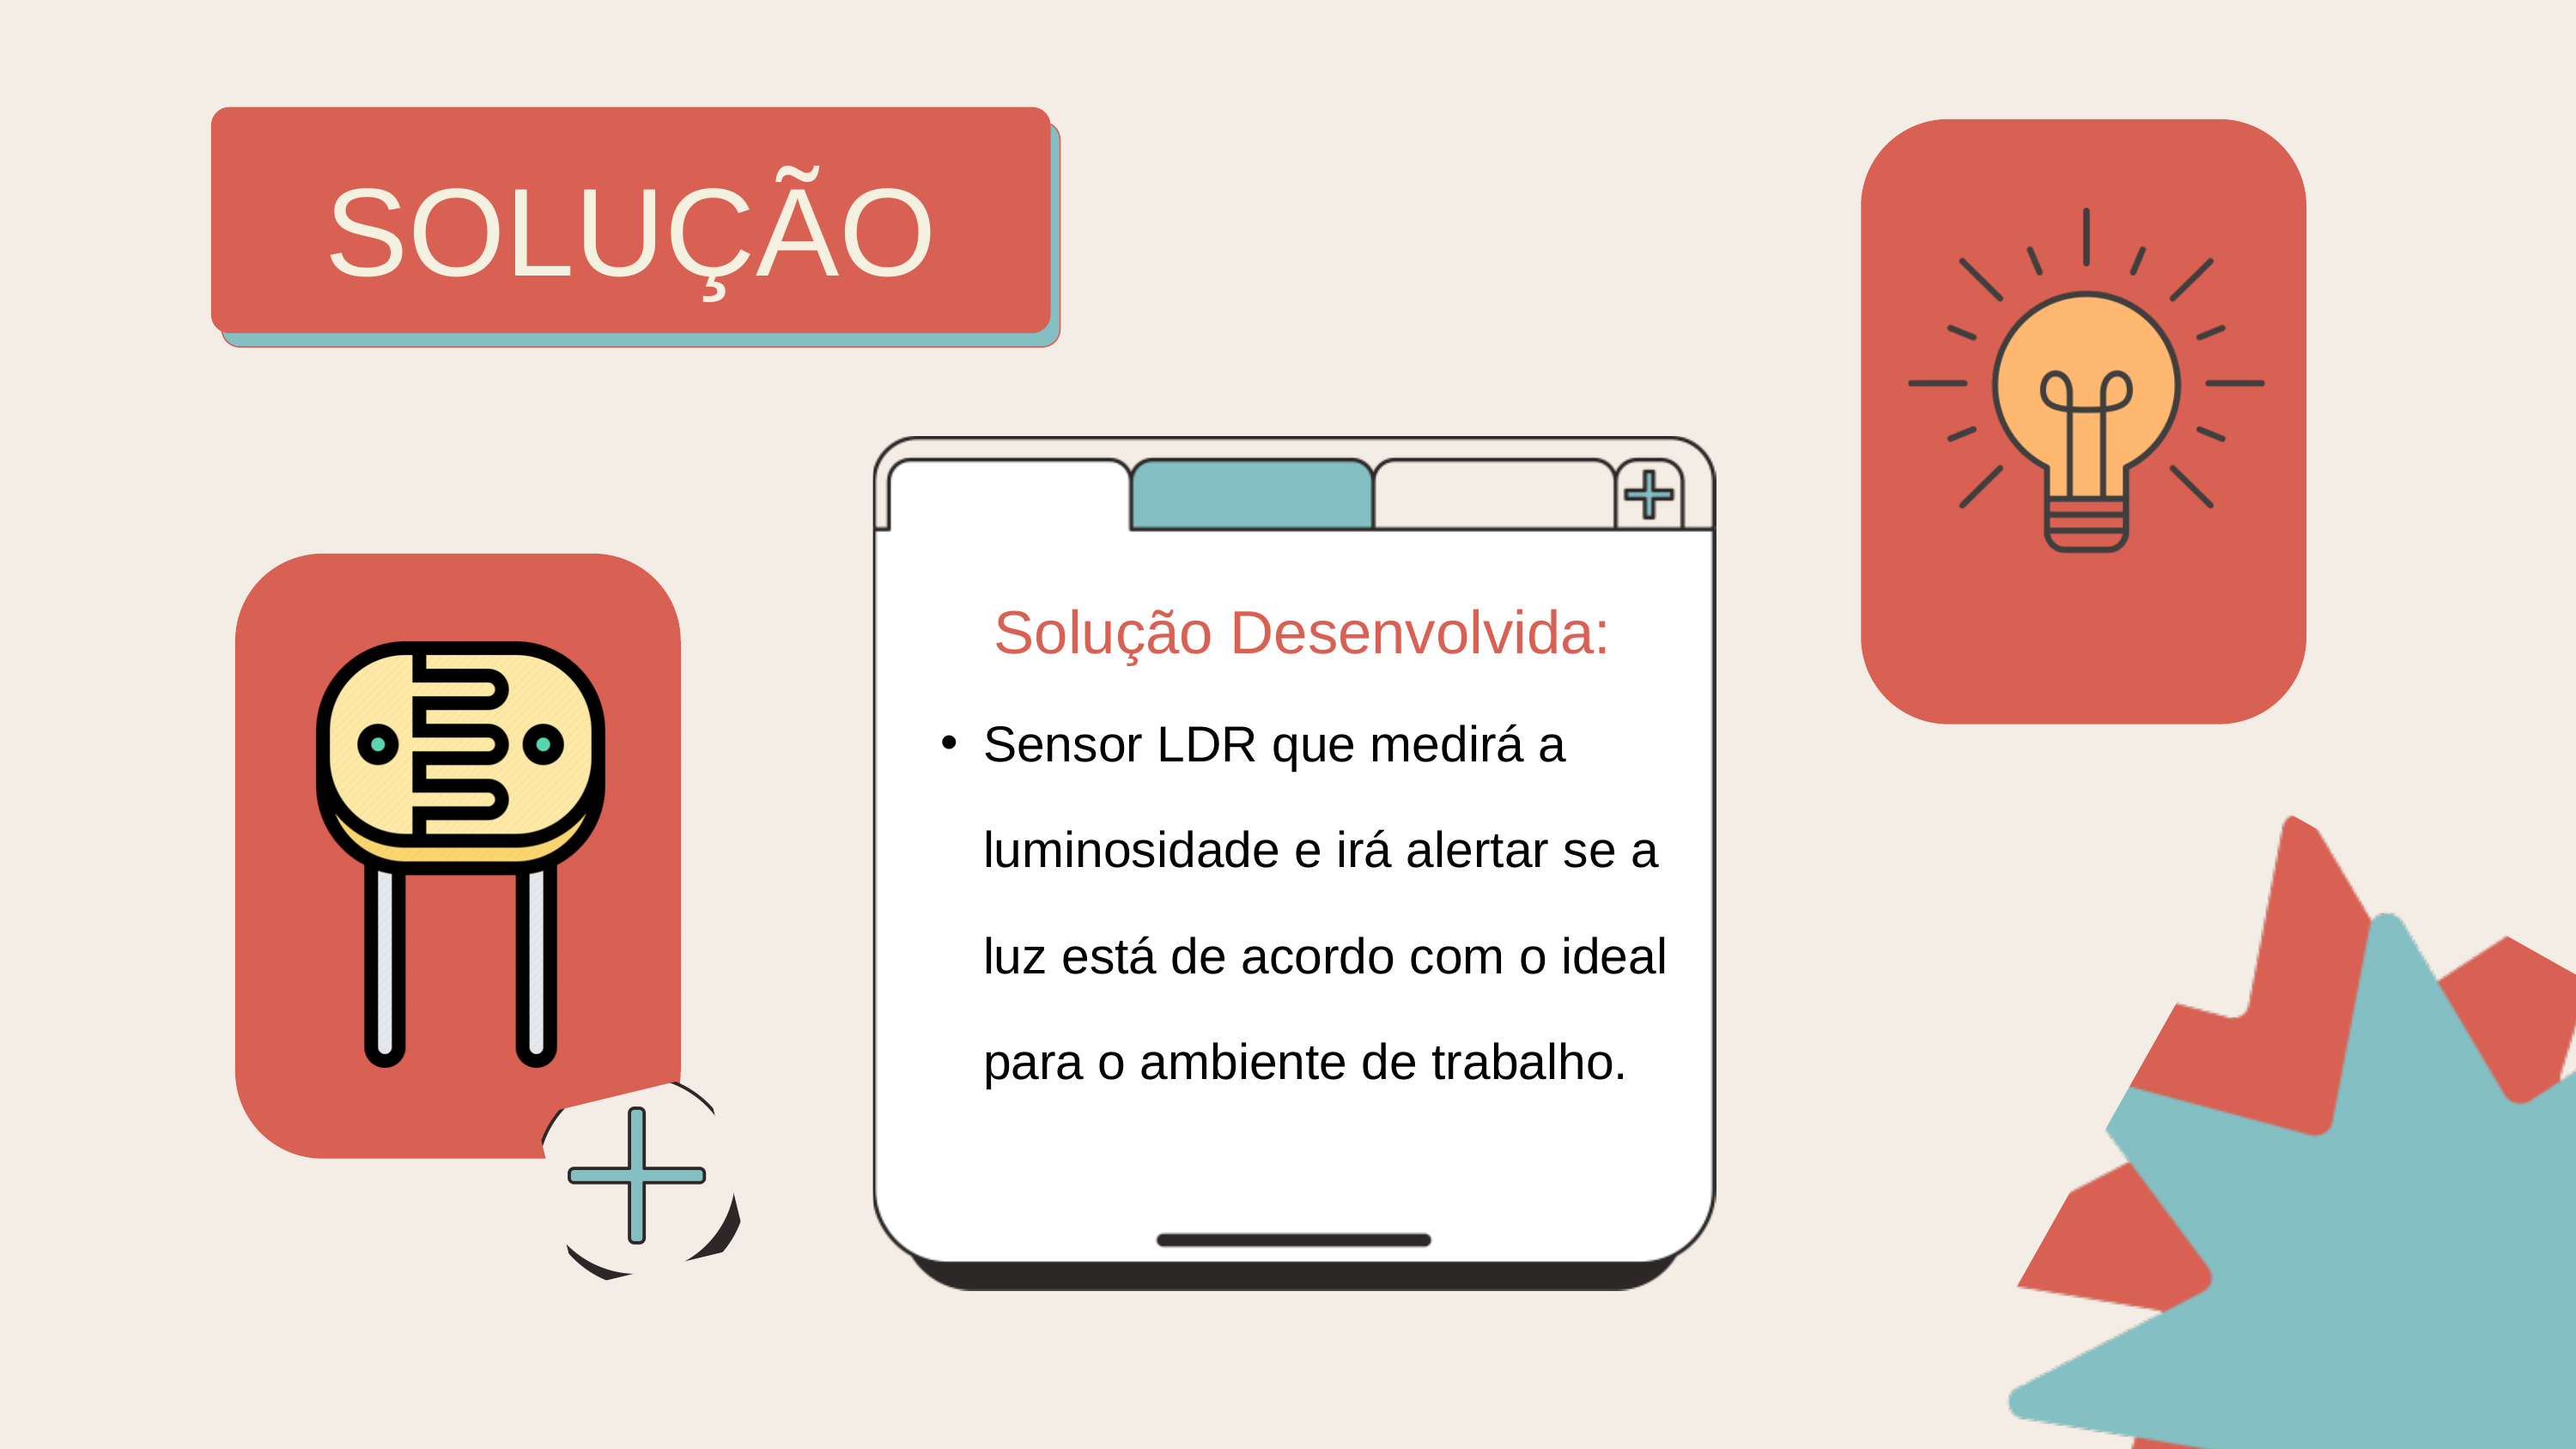

SOLUÇÃO

Solução Desenvolvida:
Sensor LDR que medirá a luminosidade e irá alertar se a luz está de acordo com o ideal para o ambiente de trabalho.